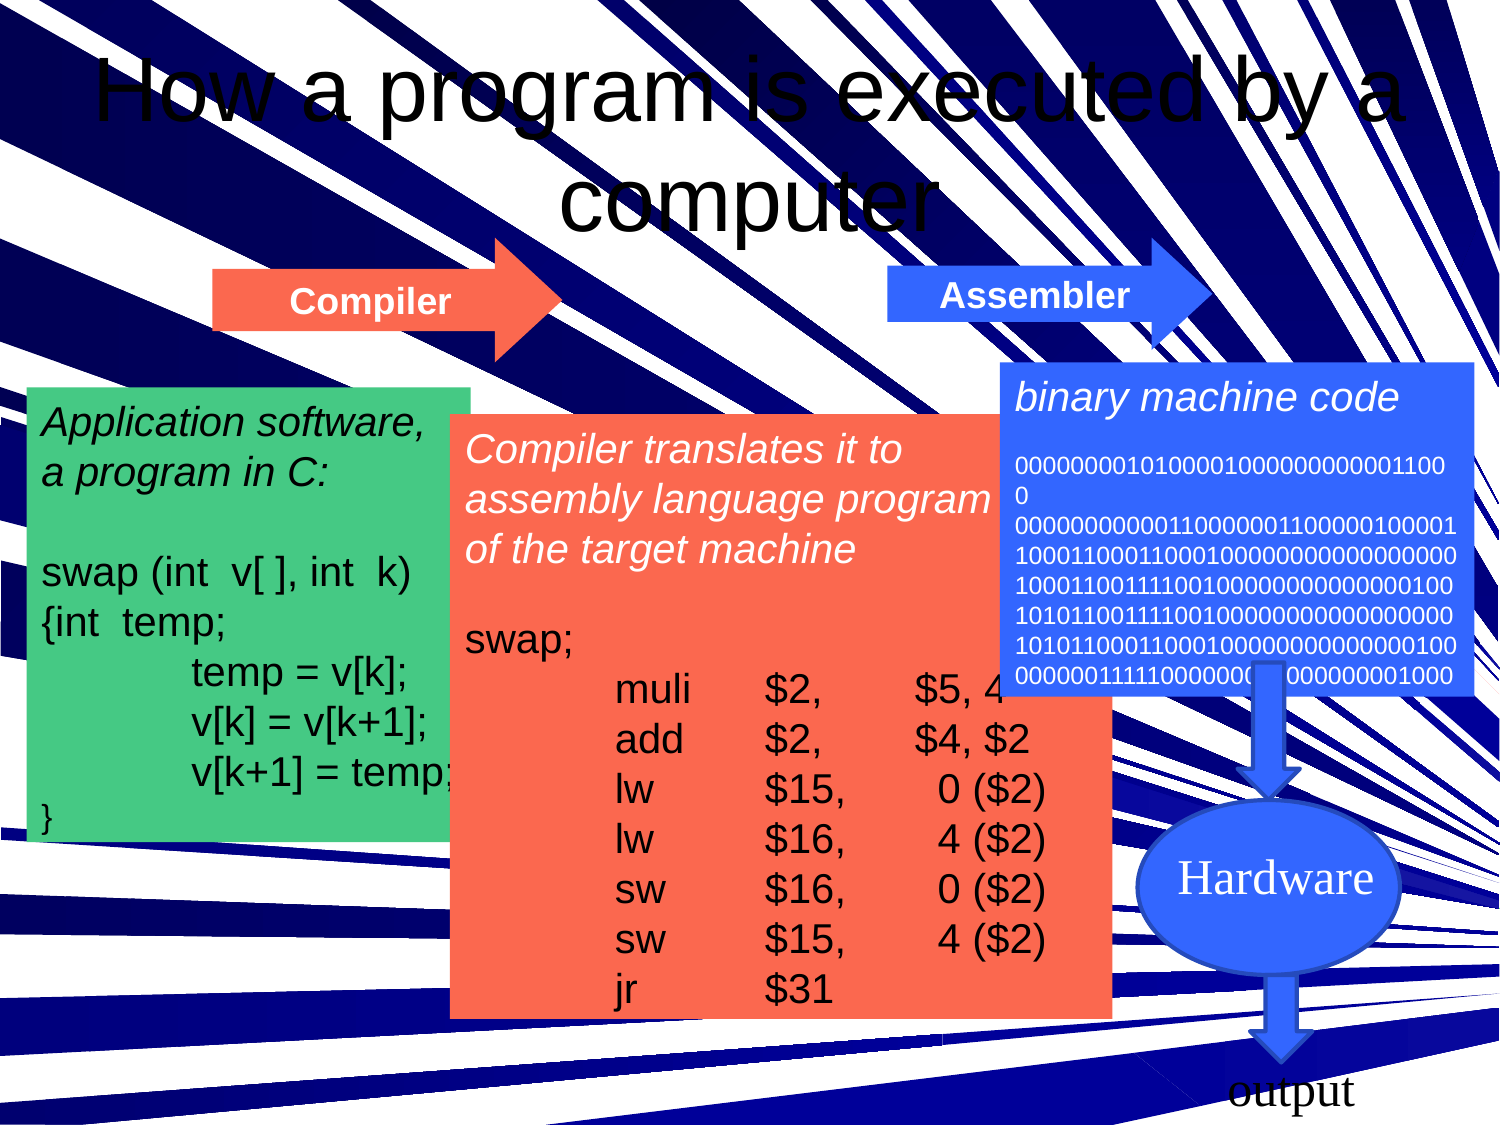

# How a program is executed by a computer
Compiler
Assembler

binary machine code

00000000101000010000000000011000
00000000000110000001100000100001
10001100011000100000000000000000
10001100111100100000000000000100
10101100111100100000000000000000
10101100011000100000000000000100
00000011111000000000000000001000
Application software,
a program in C:

swap (int  v[ ], int  k)
{int  temp;
	temp = v[k];
	v[k] = v[k+1];
	v[k+1] = temp;
}
Compiler translates it to
assembly language program
of the target machine

swap;
	muli	$2,	$5, 4
	add	$2,	$4, $2
	lw	$15,	  0 ($2)
	lw	$16,	  4 ($2)
	sw	$16,	  0 ($2)
	sw	$15,	  4 ($2)
	jr	$31

Hardware
See pages 122-123

output